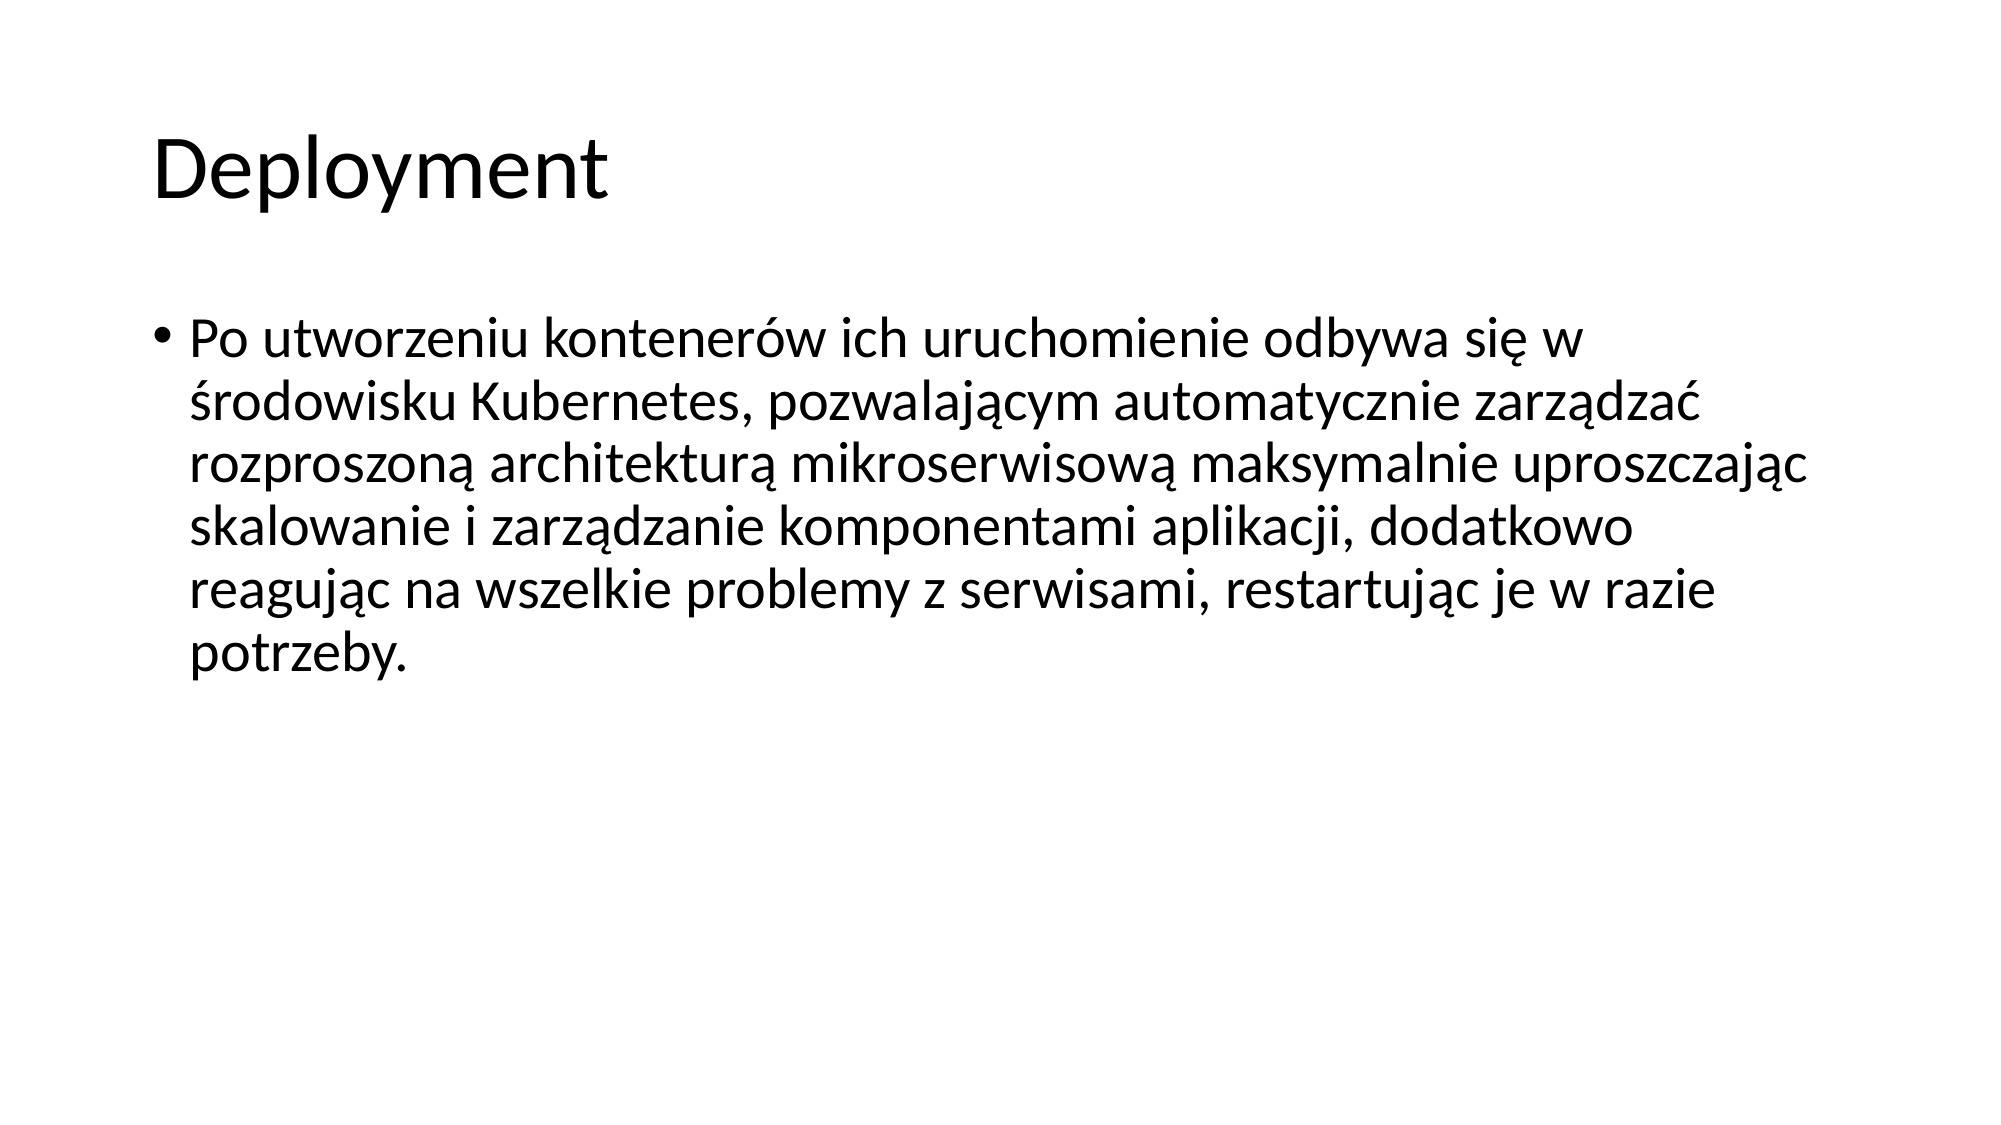

# Deployment
Po utworzeniu kontenerów ich uruchomienie odbywa się w środowisku Kubernetes, pozwalającym automatycznie zarządzać rozproszoną architekturą mikroserwisową maksymalnie uproszczając skalowanie i zarządzanie komponentami aplikacji, dodatkowo reagując na wszelkie problemy z serwisami, restartując je w razie potrzeby.